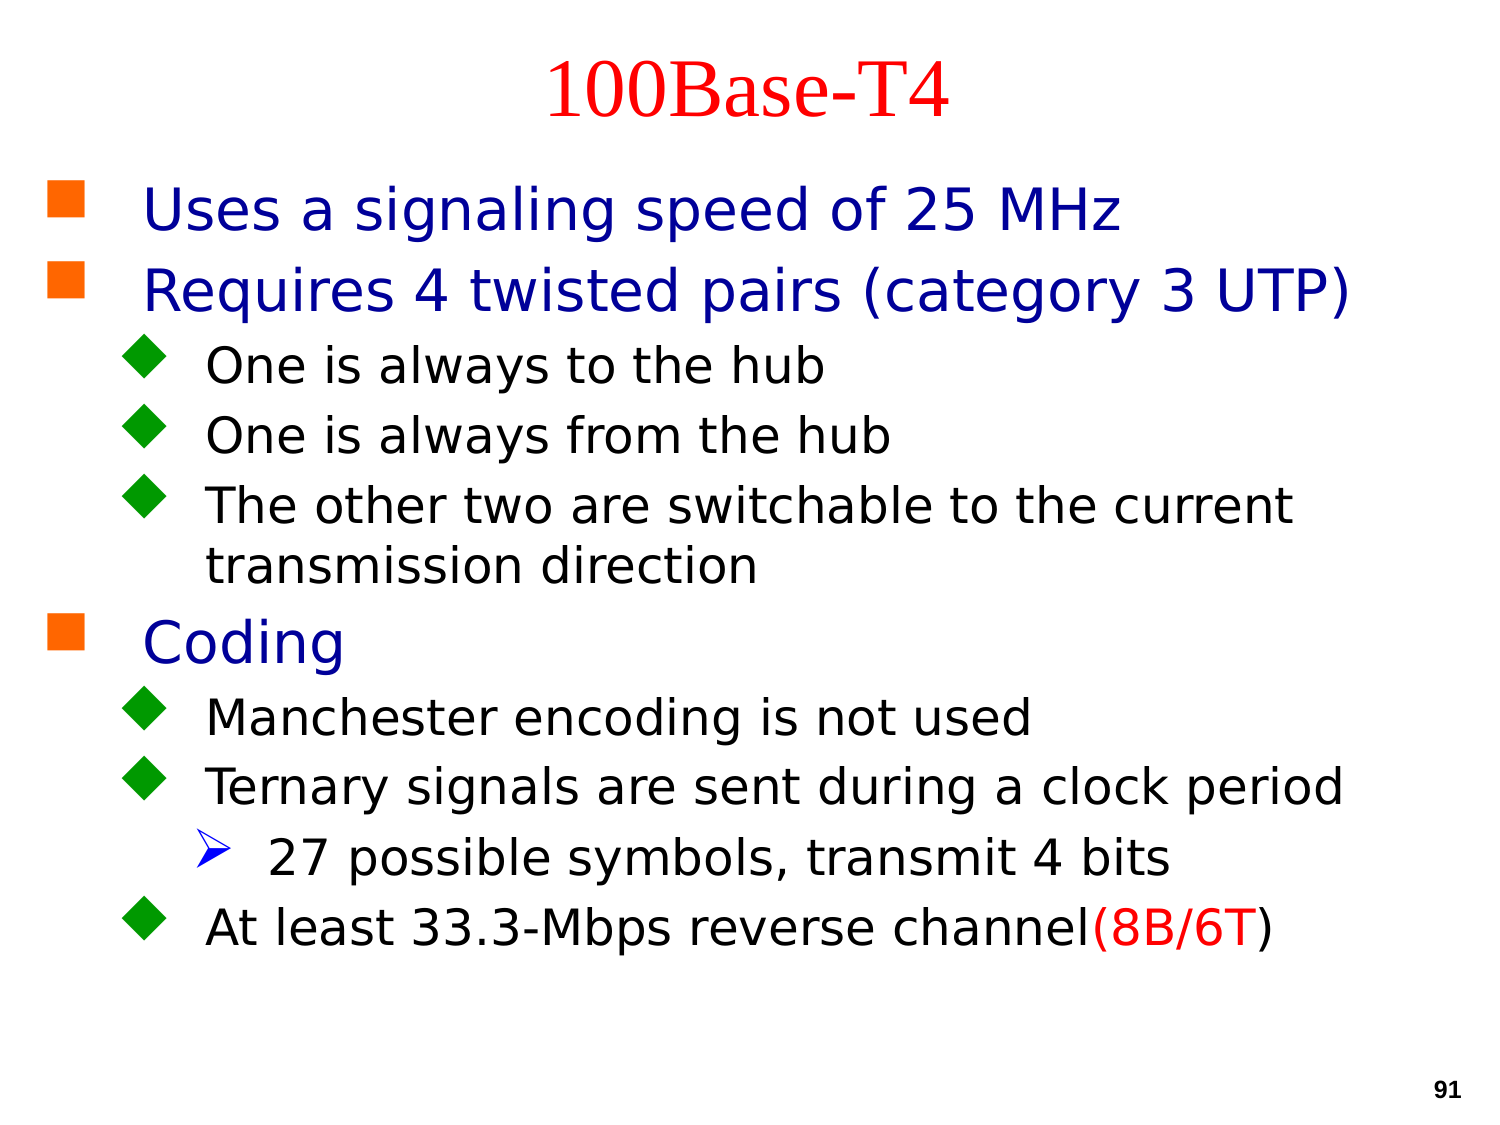

# 100Base-T4
Uses a signaling speed of 25 MHz
Requires 4 twisted pairs (category 3 UTP)
One is always to the hub
One is always from the hub
The other two are switchable to the current transmission direction
Coding
Manchester encoding is not used
Ternary signals are sent during a clock period
27 possible symbols, transmit 4 bits
At least 33.3-Mbps reverse channel(8B/6T)